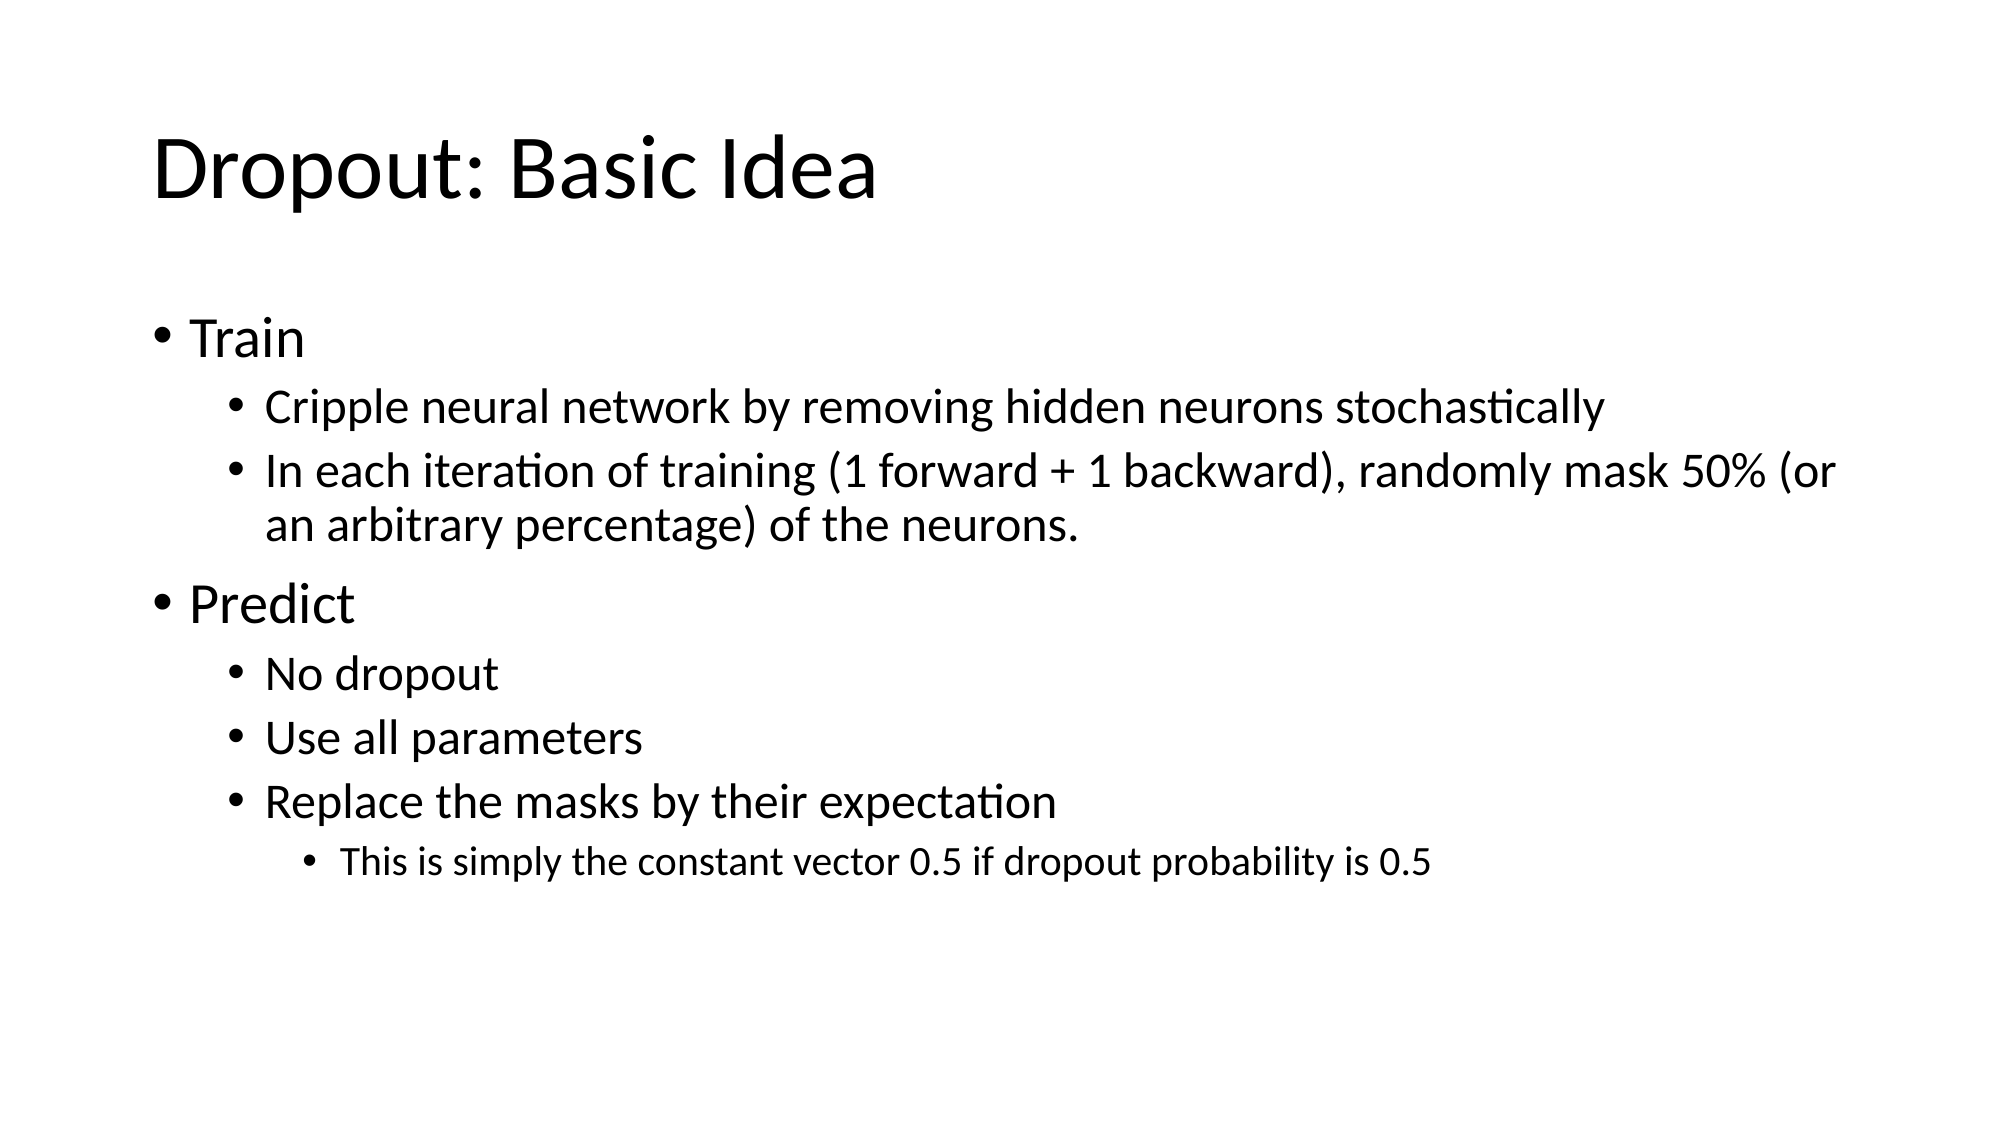

# Dropout: Basic Idea
Train
Cripple neural network by removing hidden neurons stochastically
In each iteration of training (1 forward + 1 backward), randomly mask 50% (or an arbitrary percentage) of the neurons.
Predict
No dropout
Use all parameters
Replace the masks by their expectation
This is simply the constant vector 0.5 if dropout probability is 0.5